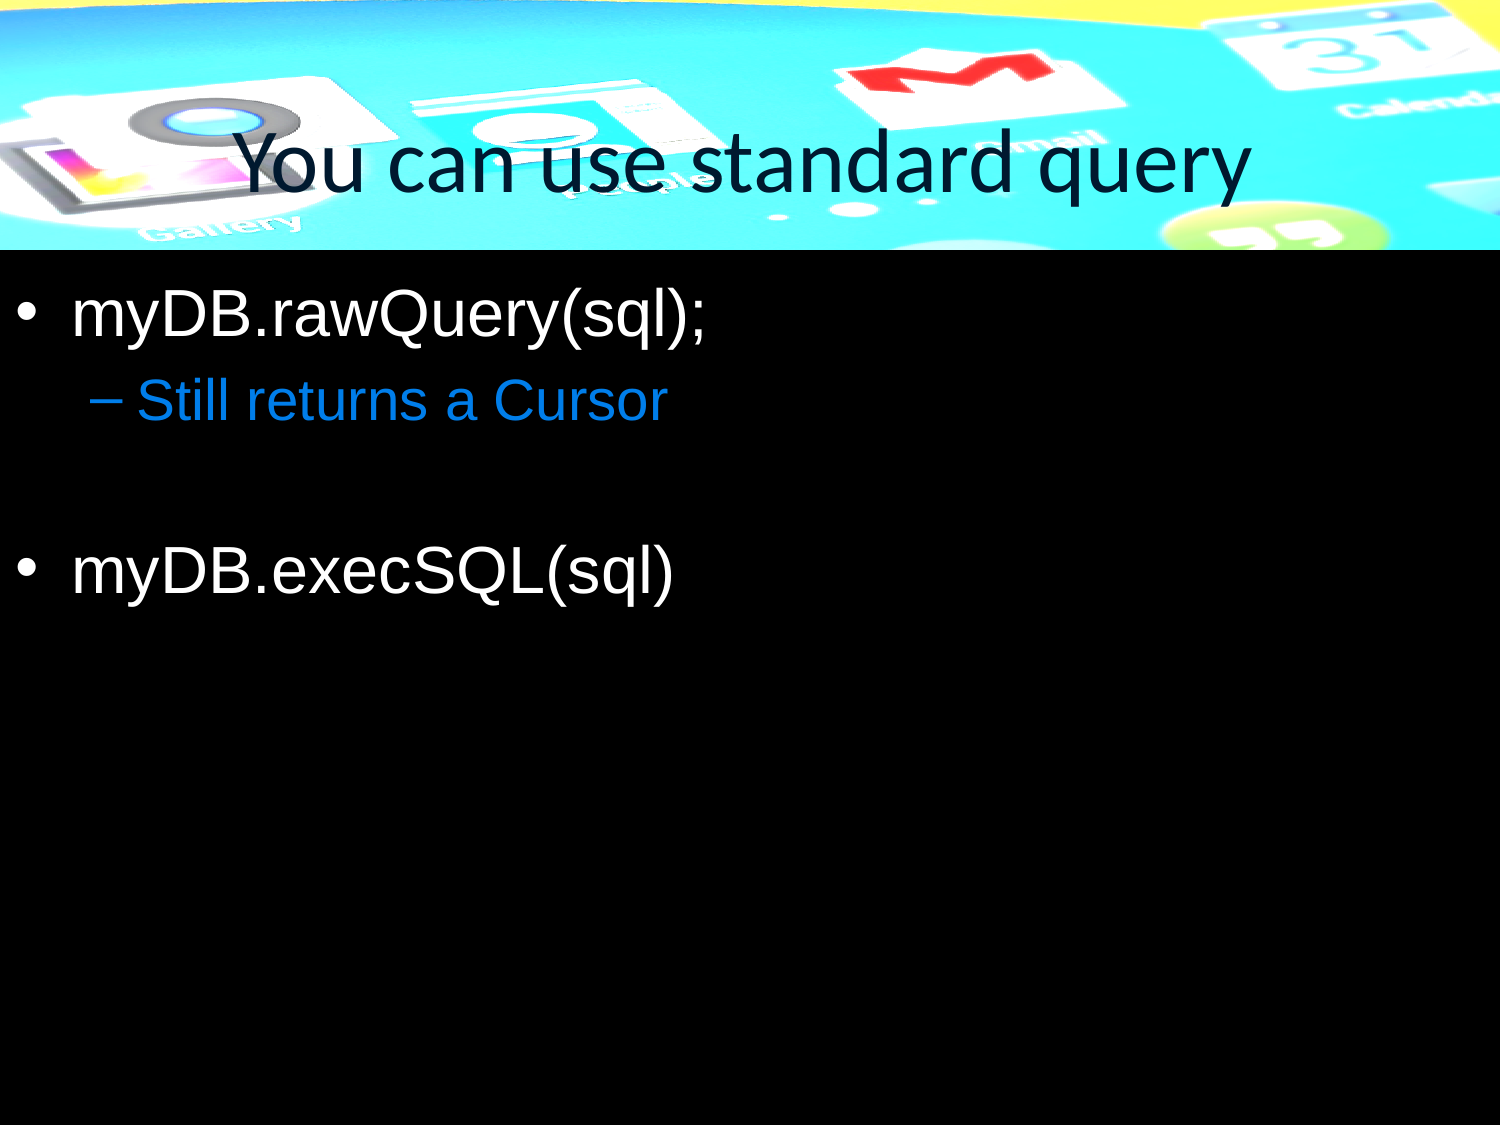

# You can use standard query
myDB.rawQuery(sql);
Still returns a Cursor

myDB.execSQL(sql)